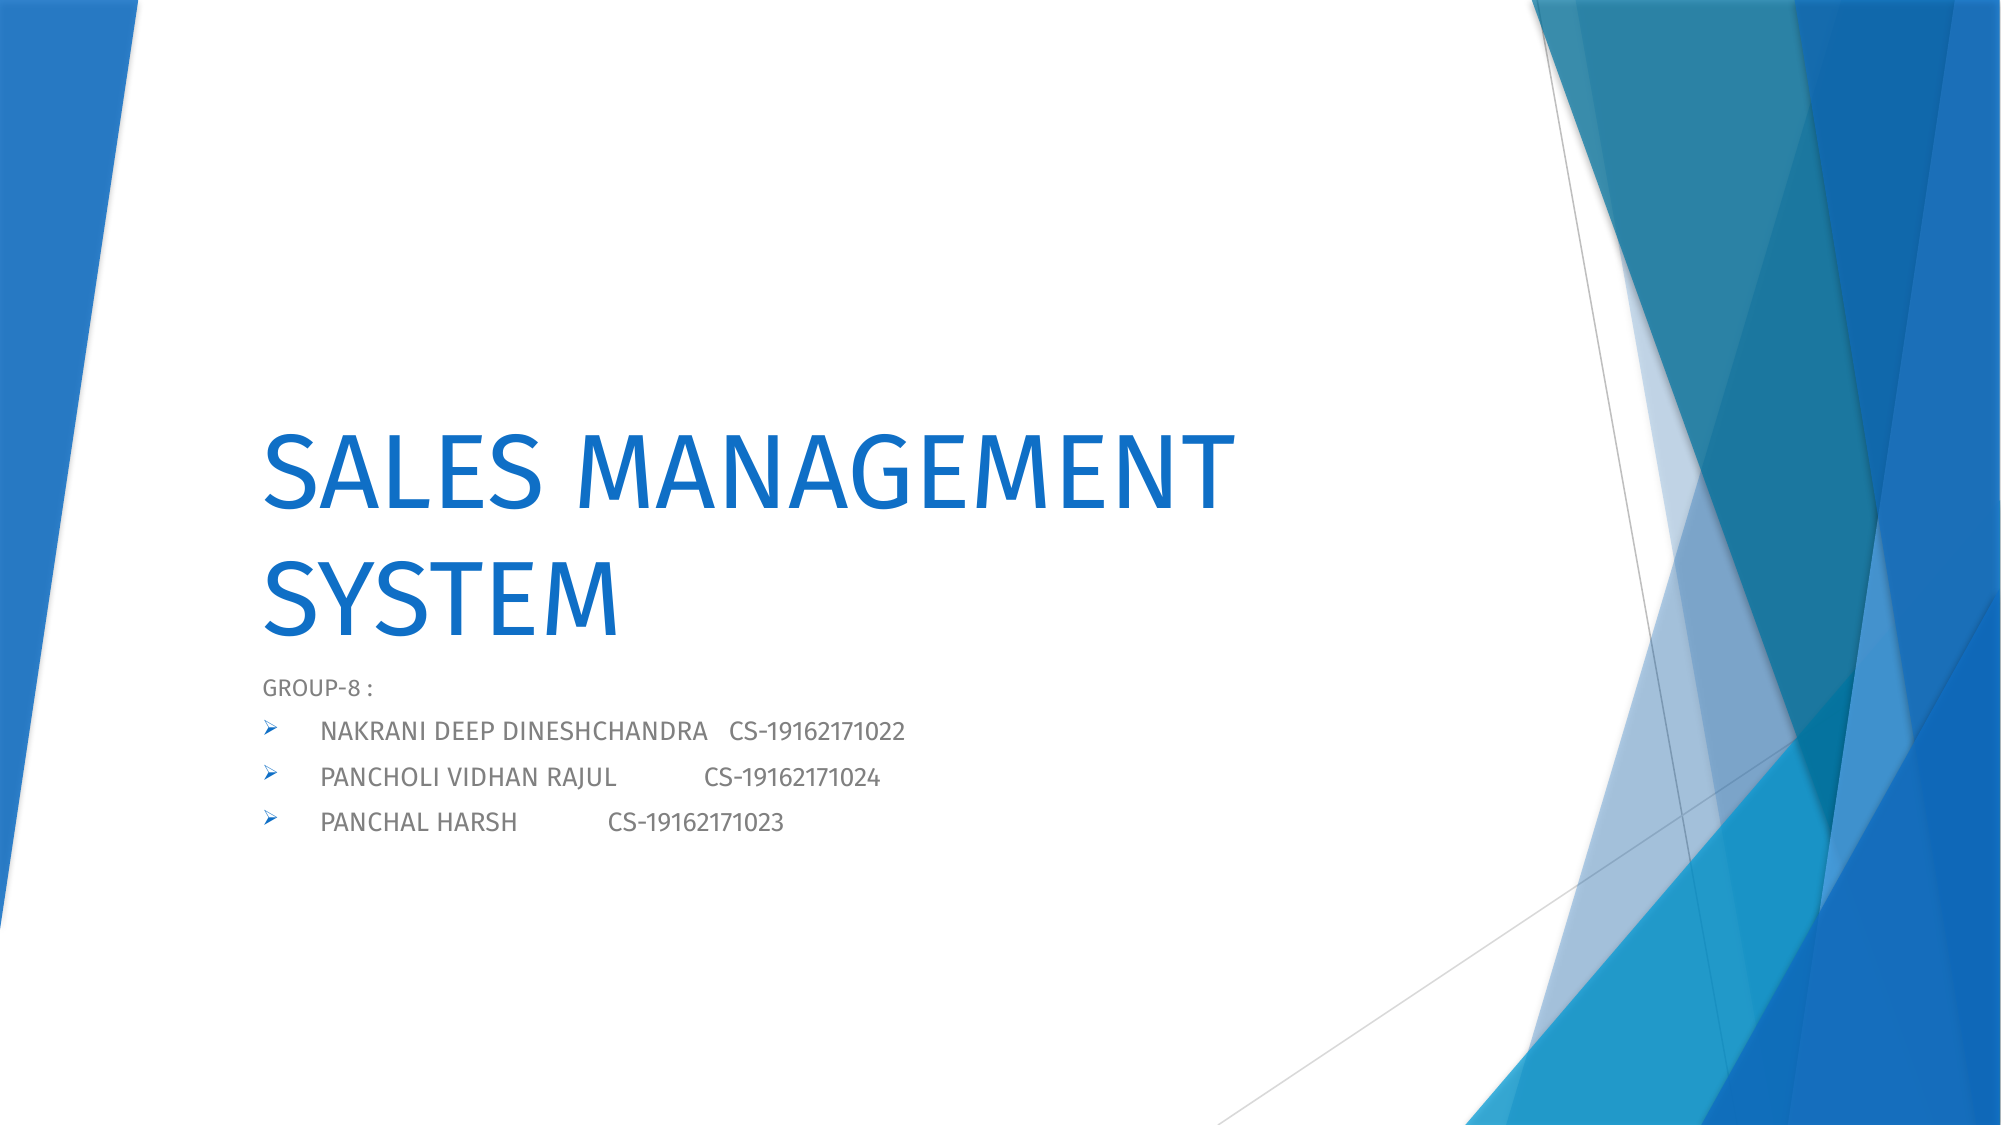

# SALES MANAGEMENT SYSTEM
GROUP-8 :
NAKRANI DEEP DINESHCHANDRA   CS-19162171022
PANCHOLI VIDHAN RAJUL		CS-19162171024
PANCHAL HARSH			CS-19162171023